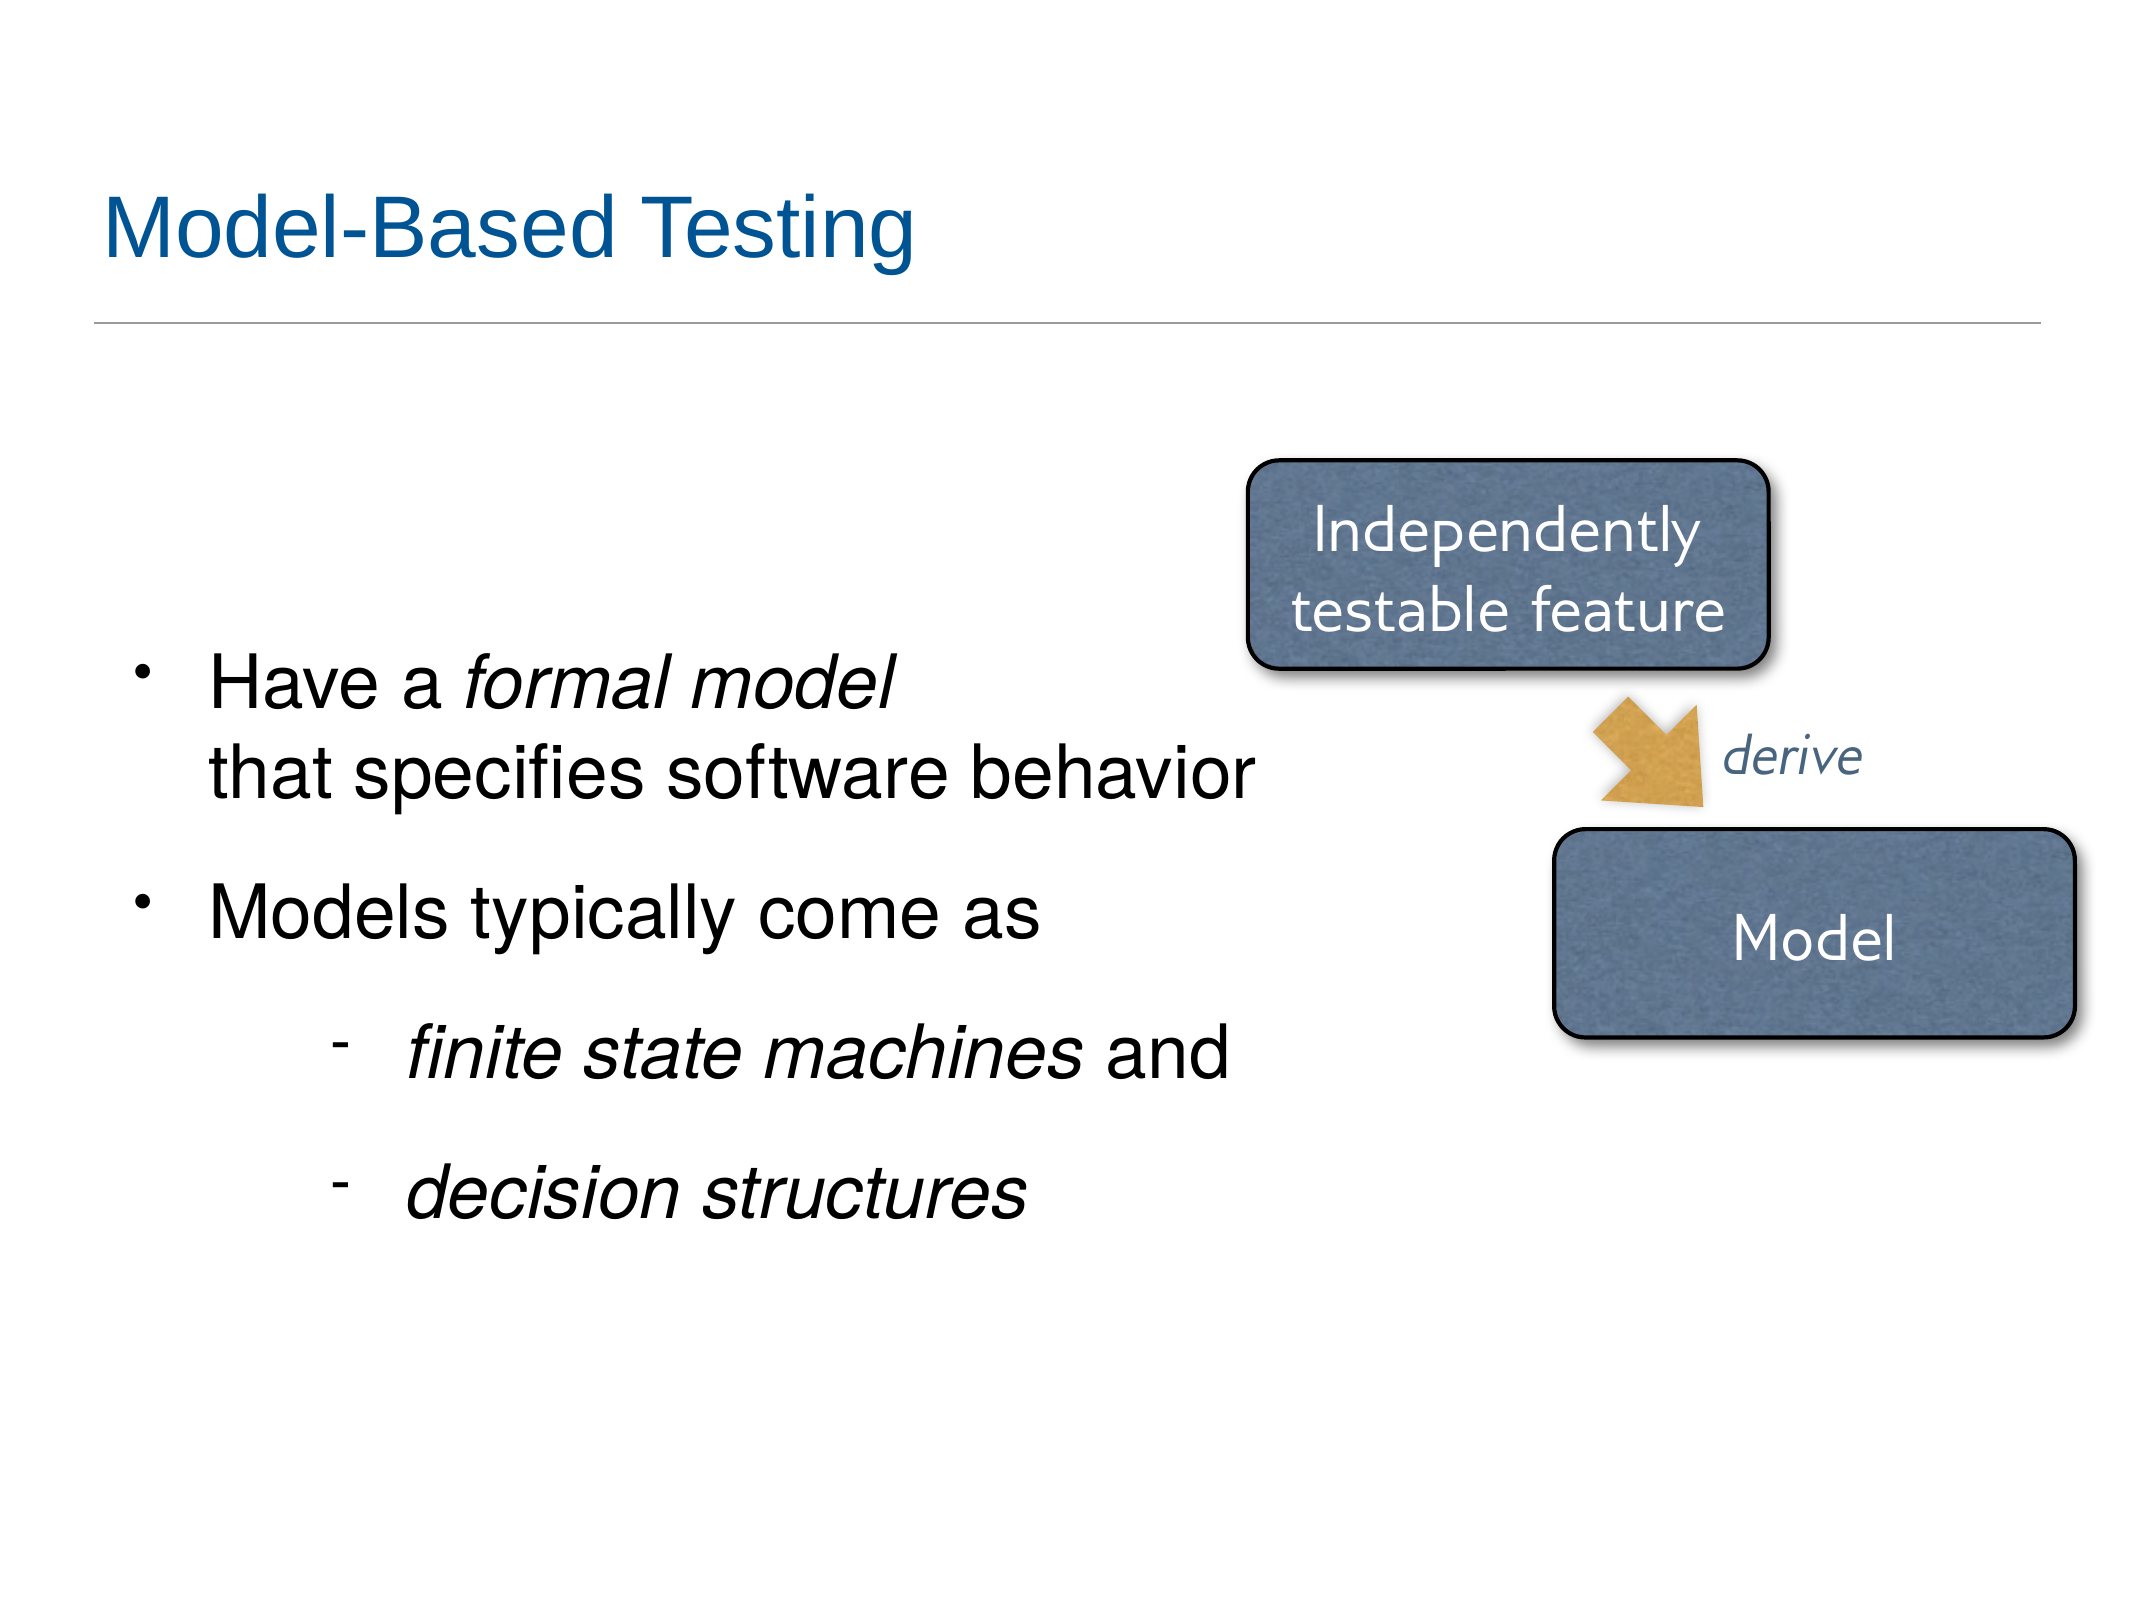

# Model-Based Testing
Independently
testable feature
Have a formal model
that specifies software behavior
Models typically come as
finite state machines and
decision structures

derive
Model